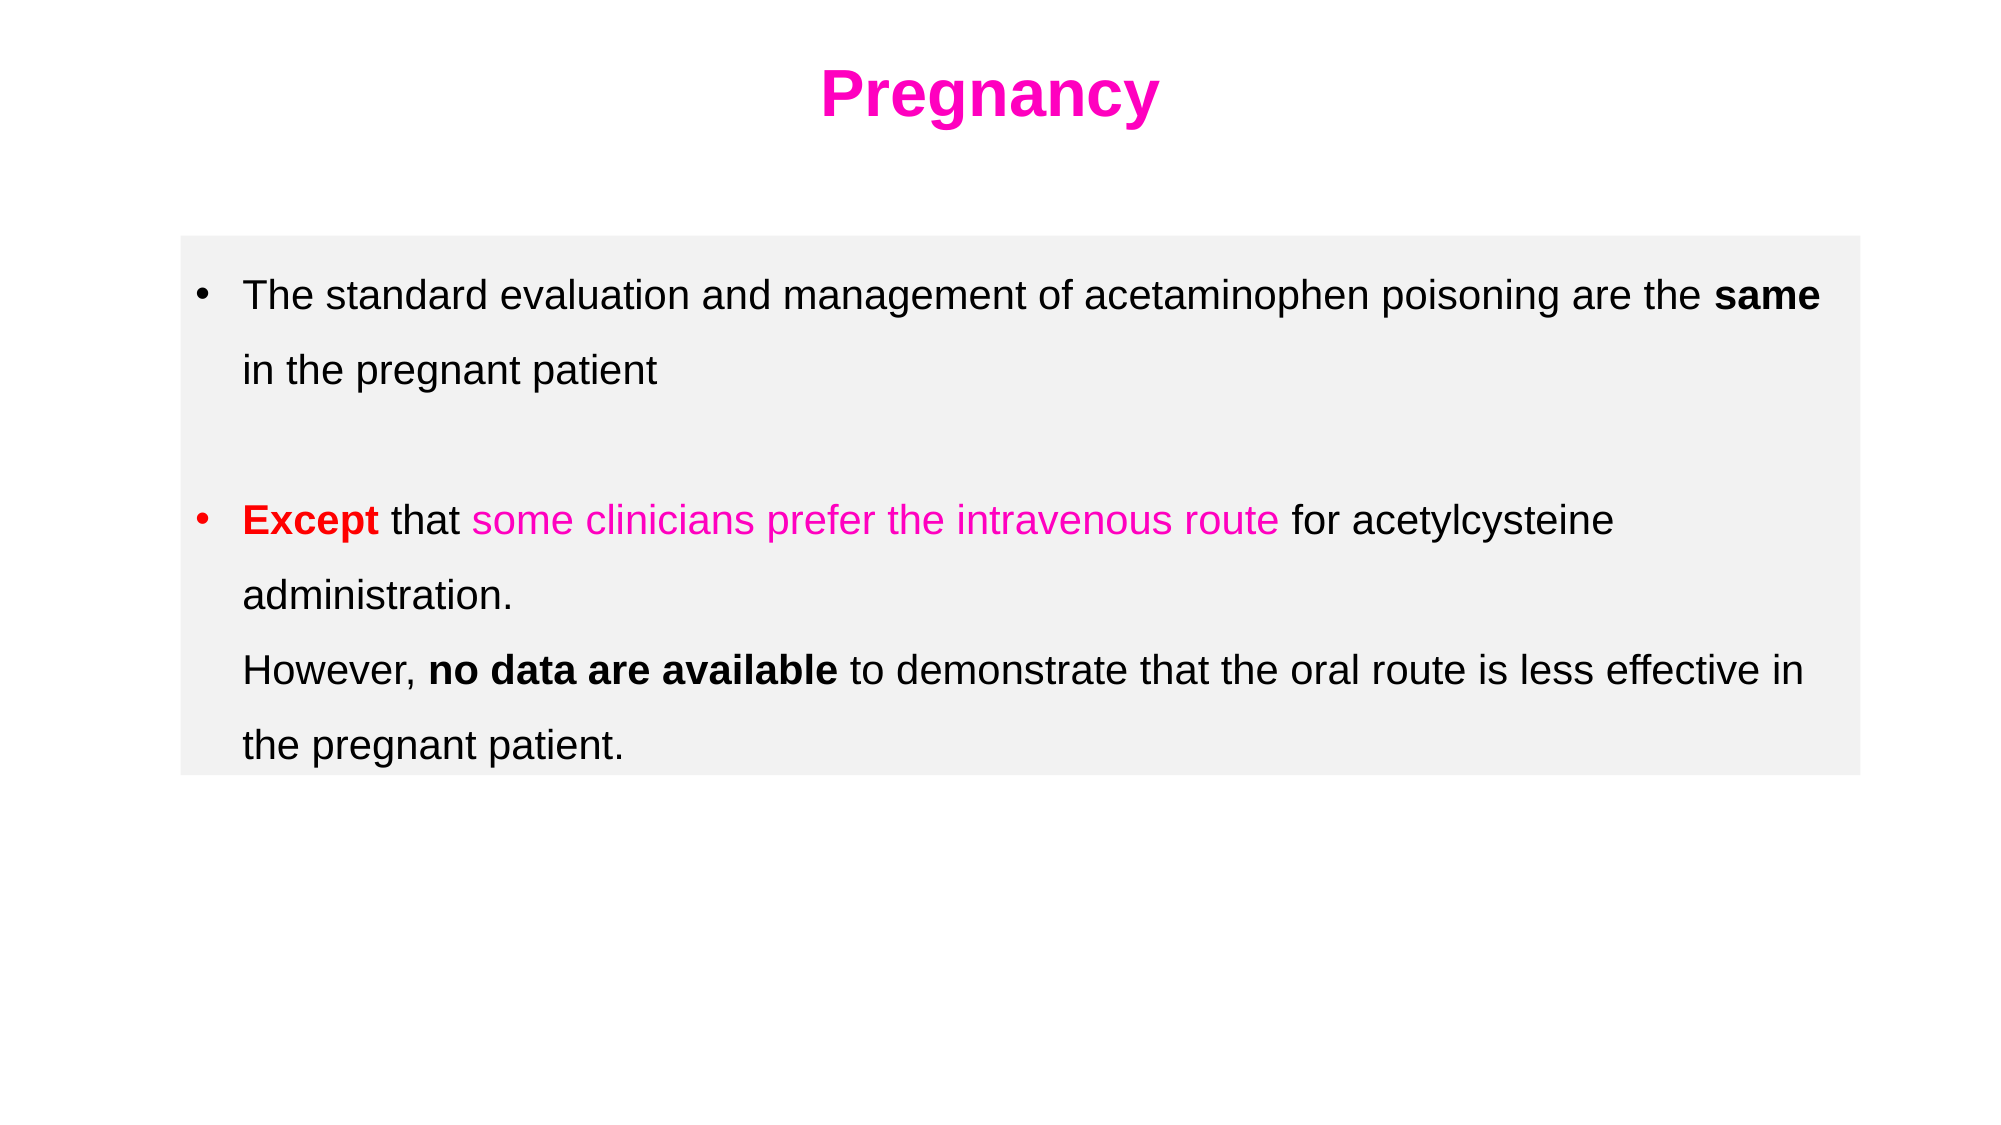

Pregnancy
The standard evaluation and management of acetaminophen poisoning are the same
in the pregnant patient

Except that some clinicians prefer the intravenous route for acetylcysteine administration.
However, no data are available to demonstrate that the oral route is less effective in the pregnant patient.